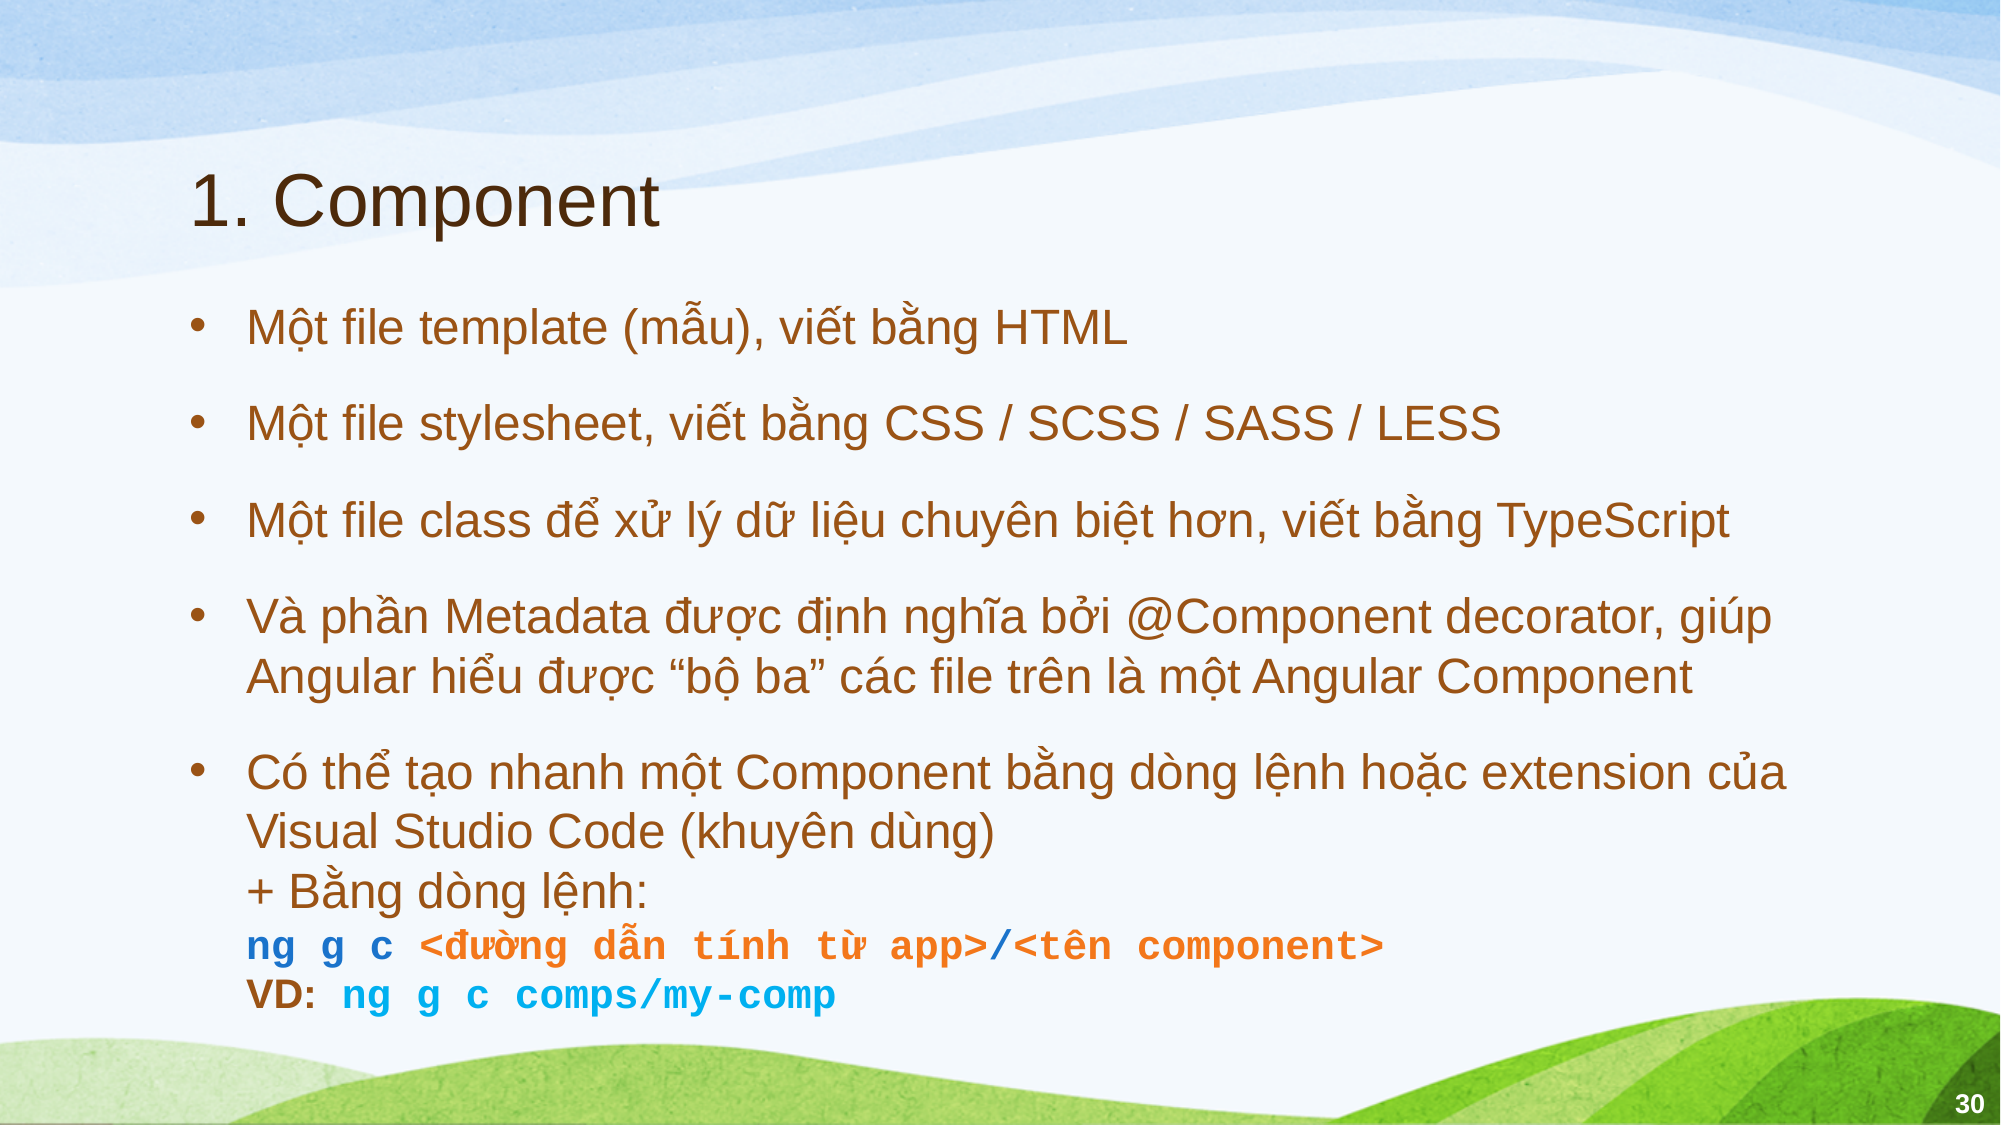

# 1. Component
Một file template (mẫu), viết bằng HTML
Một file stylesheet, viết bằng CSS / SCSS / SASS / LESS
Một file class để xử lý dữ liệu chuyên biệt hơn, viết bằng TypeScript
Và phần Metadata được định nghĩa bởi @Component decorator, giúp Angular hiểu được “bộ ba” các file trên là một Angular Component
Có thể tạo nhanh một Component bằng dòng lệnh hoặc extension của Visual Studio Code (khuyên dùng)
+ Bằng dòng lệnh:
ng g c <đường dẫn tính từ app>/<tên component>
VD: ng g c comps/my-comp
30